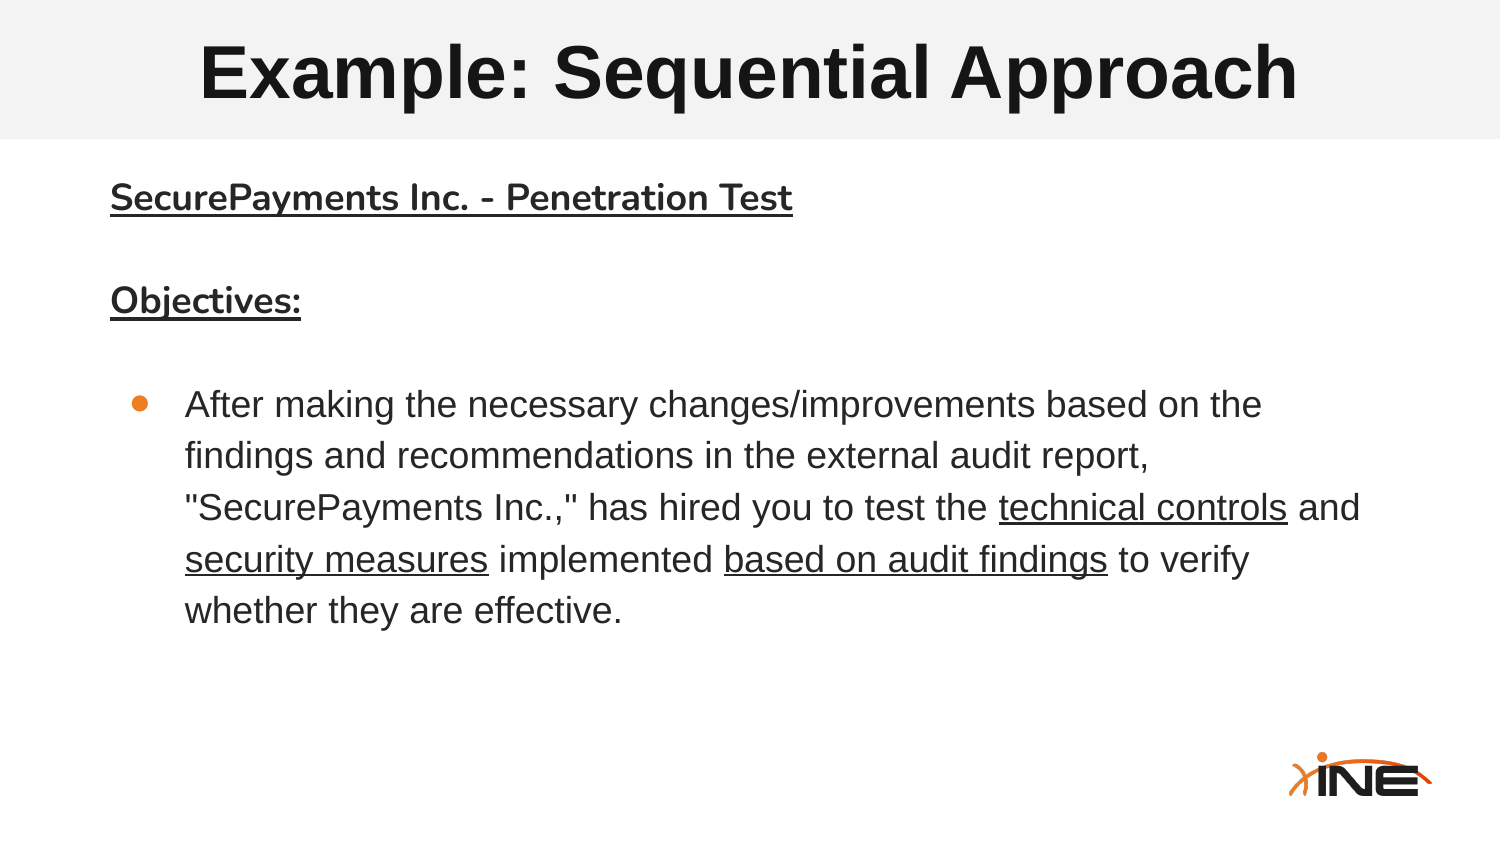

# Example: Sequential Approach
SecurePayments Inc. - Penetration Test

Objectives:

After making the necessary changes/improvements based on the findings and recommendations in the external audit report, "SecurePayments Inc.," has hired you to test the technical controls and security measures implemented based on audit findings to verify whether they are effective.